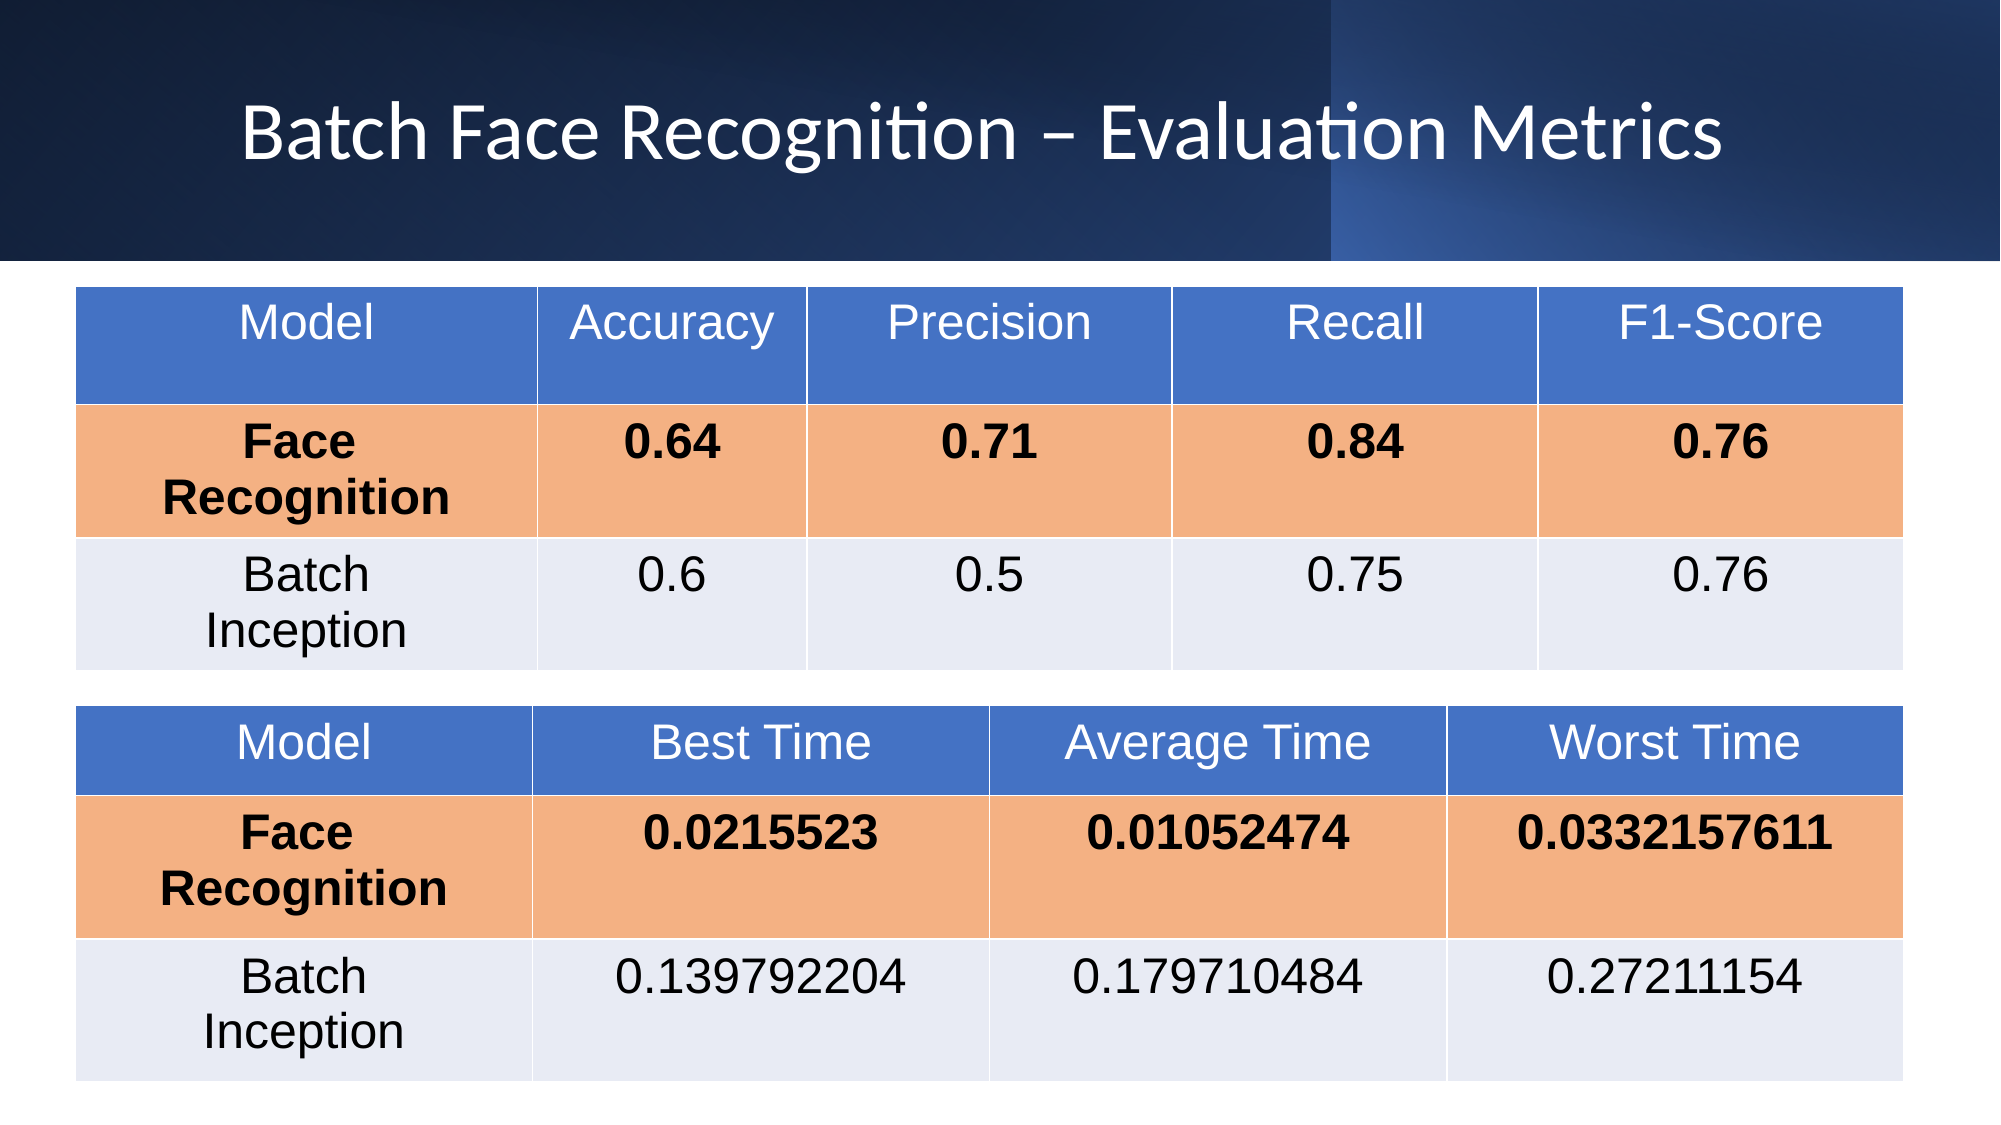

# Batch Face Recognition – Evaluation Metrics
| Model | Accuracy | Precision | Recall | F1-Score |
| --- | --- | --- | --- | --- |
| Face Recognition | 0.64 | 0.71 | 0.84 | 0.76 |
| Batch Inception | 0.6 | 0.5 | 0.75 | 0.76 |
| Model | Best Time | Average Time | Worst Time |
| --- | --- | --- | --- |
| Face Recognition | 0.0215523 | 0.01052474 | 0.0332157611 |
| Batch Inception | 0.139792204 | 0.179710484 | 0.27211154 |